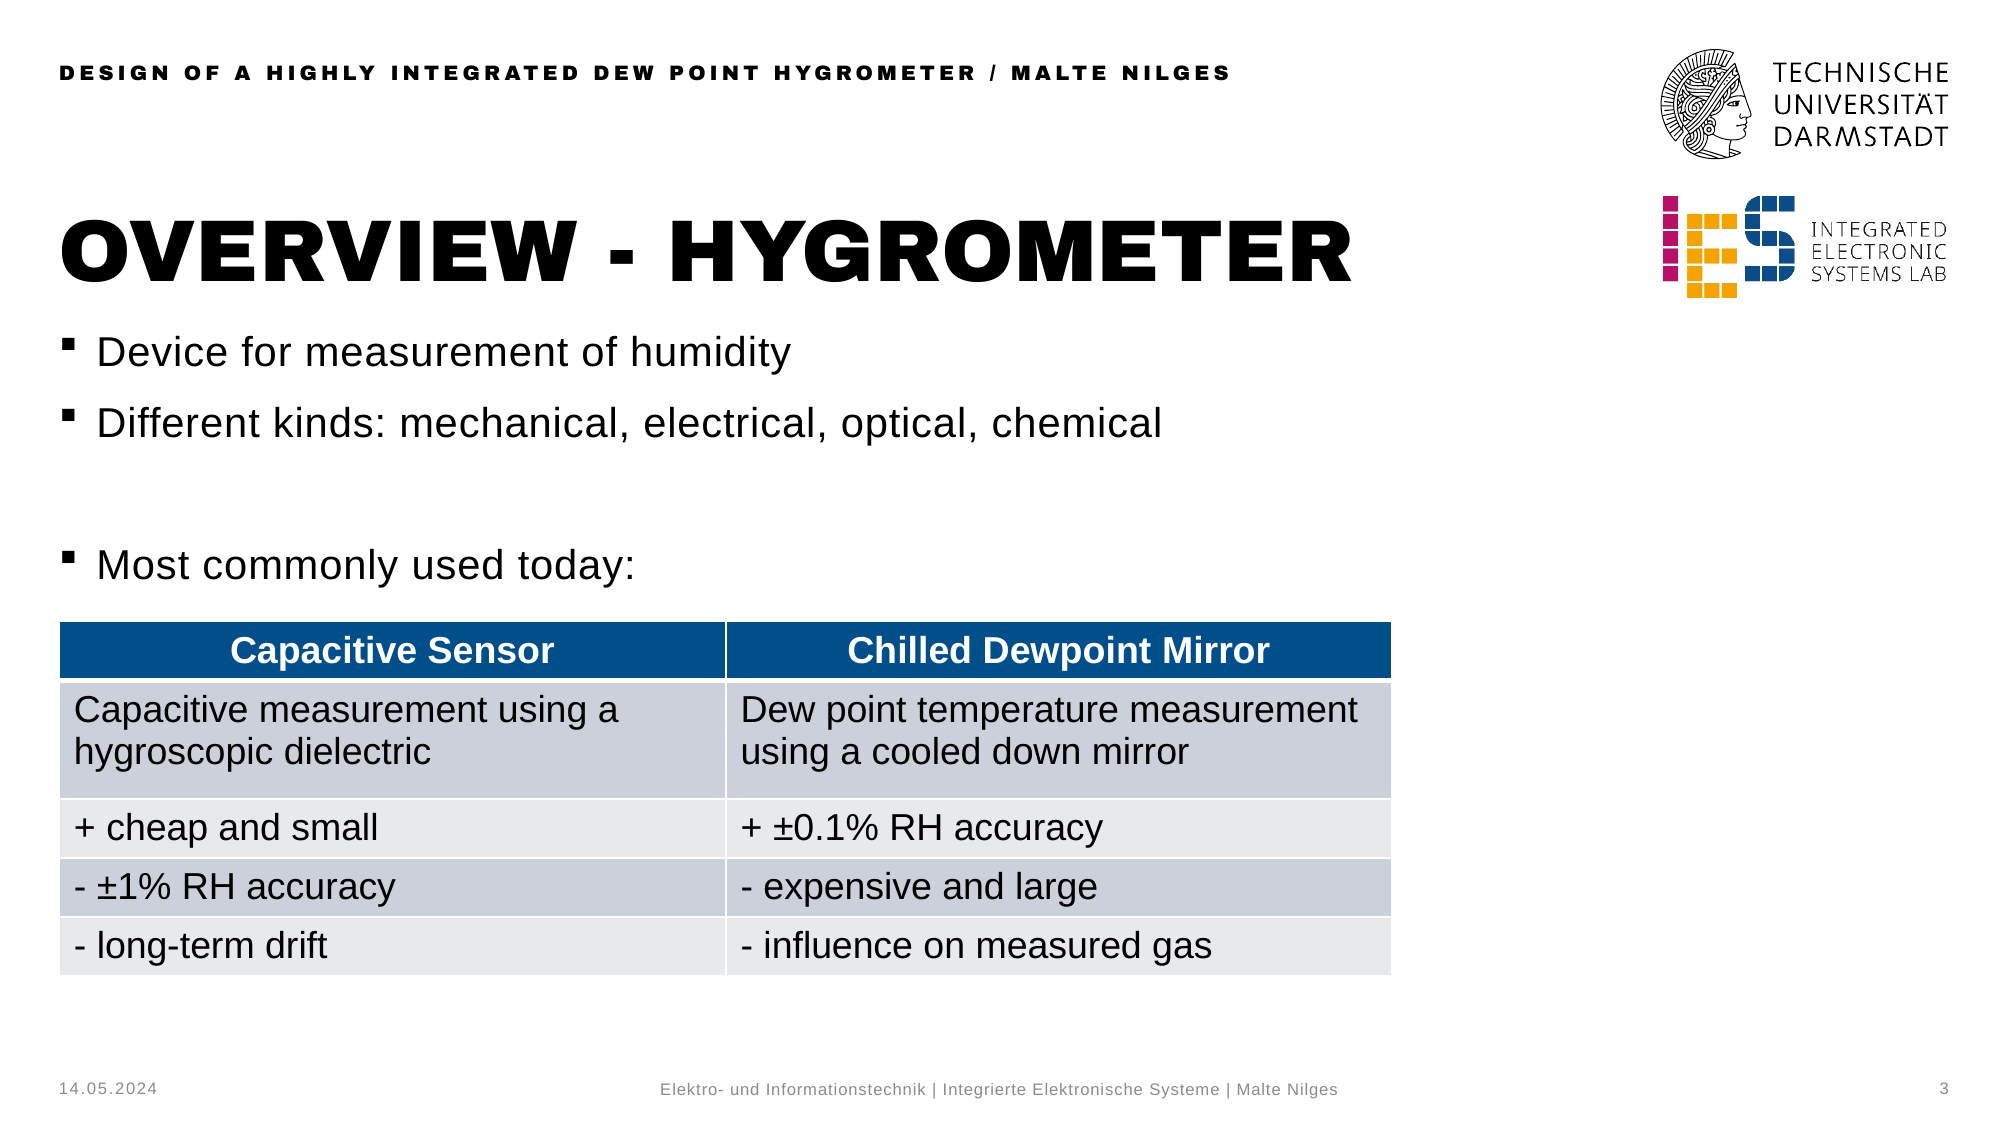

Design of a highly integrated Dew Point Hygrometer / Malte nilges
# OVERVIEW - HYGROMETER
Device for measurement of humidity
Different kinds: mechanical, electrical, optical, chemical

Most commonly used today:
| Capacitive Sensor | Chilled Dewpoint Mirror |
| --- | --- |
| Capacitive measurement using a hygroscopic dielectric | Dew point temperature measurement using a cooled down mirror |
| + cheap and small | + ±0.1% RH accuracy |
| - ±1% RH accuracy | - expensive and large |
| - long-term drift | - influence on measured gas |
14.05.2024
3